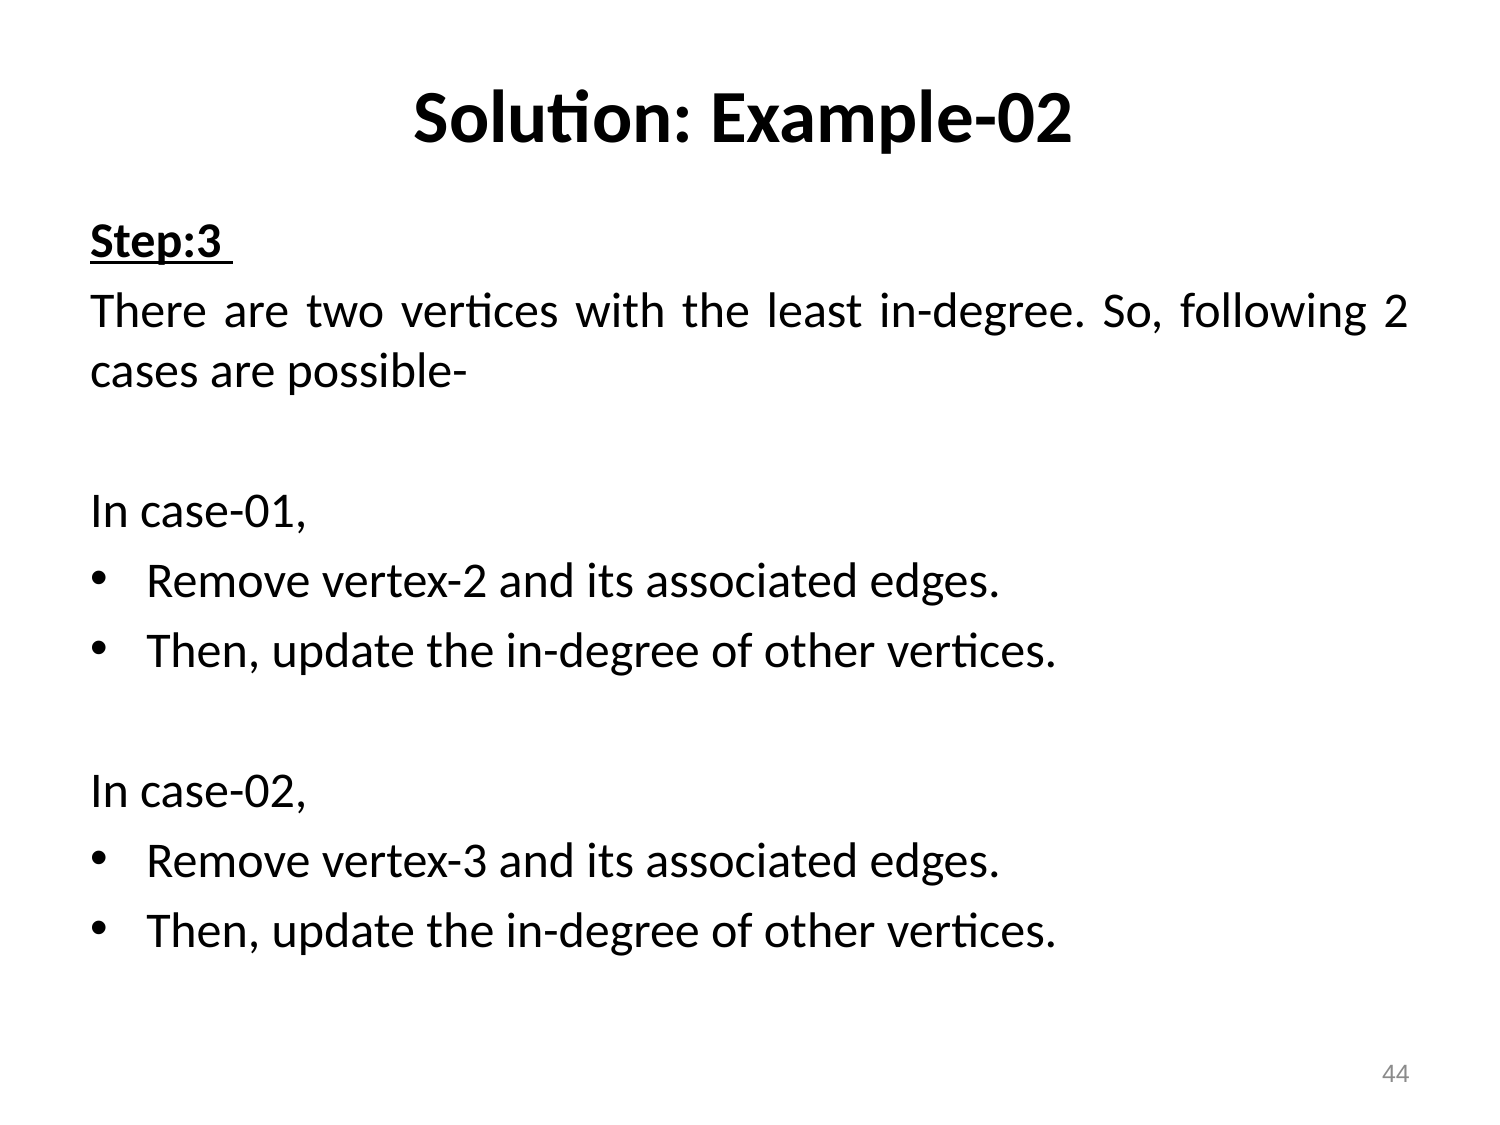

# Solution: Example-02
Step:3
There are two vertices with the least in-degree. So, following 2 cases are possible-

In case-01,
Remove vertex-2 and its associated edges.
Then, update the in-degree of other vertices.

In case-02,
Remove vertex-3 and its associated edges.
Then, update the in-degree of other vertices.

44